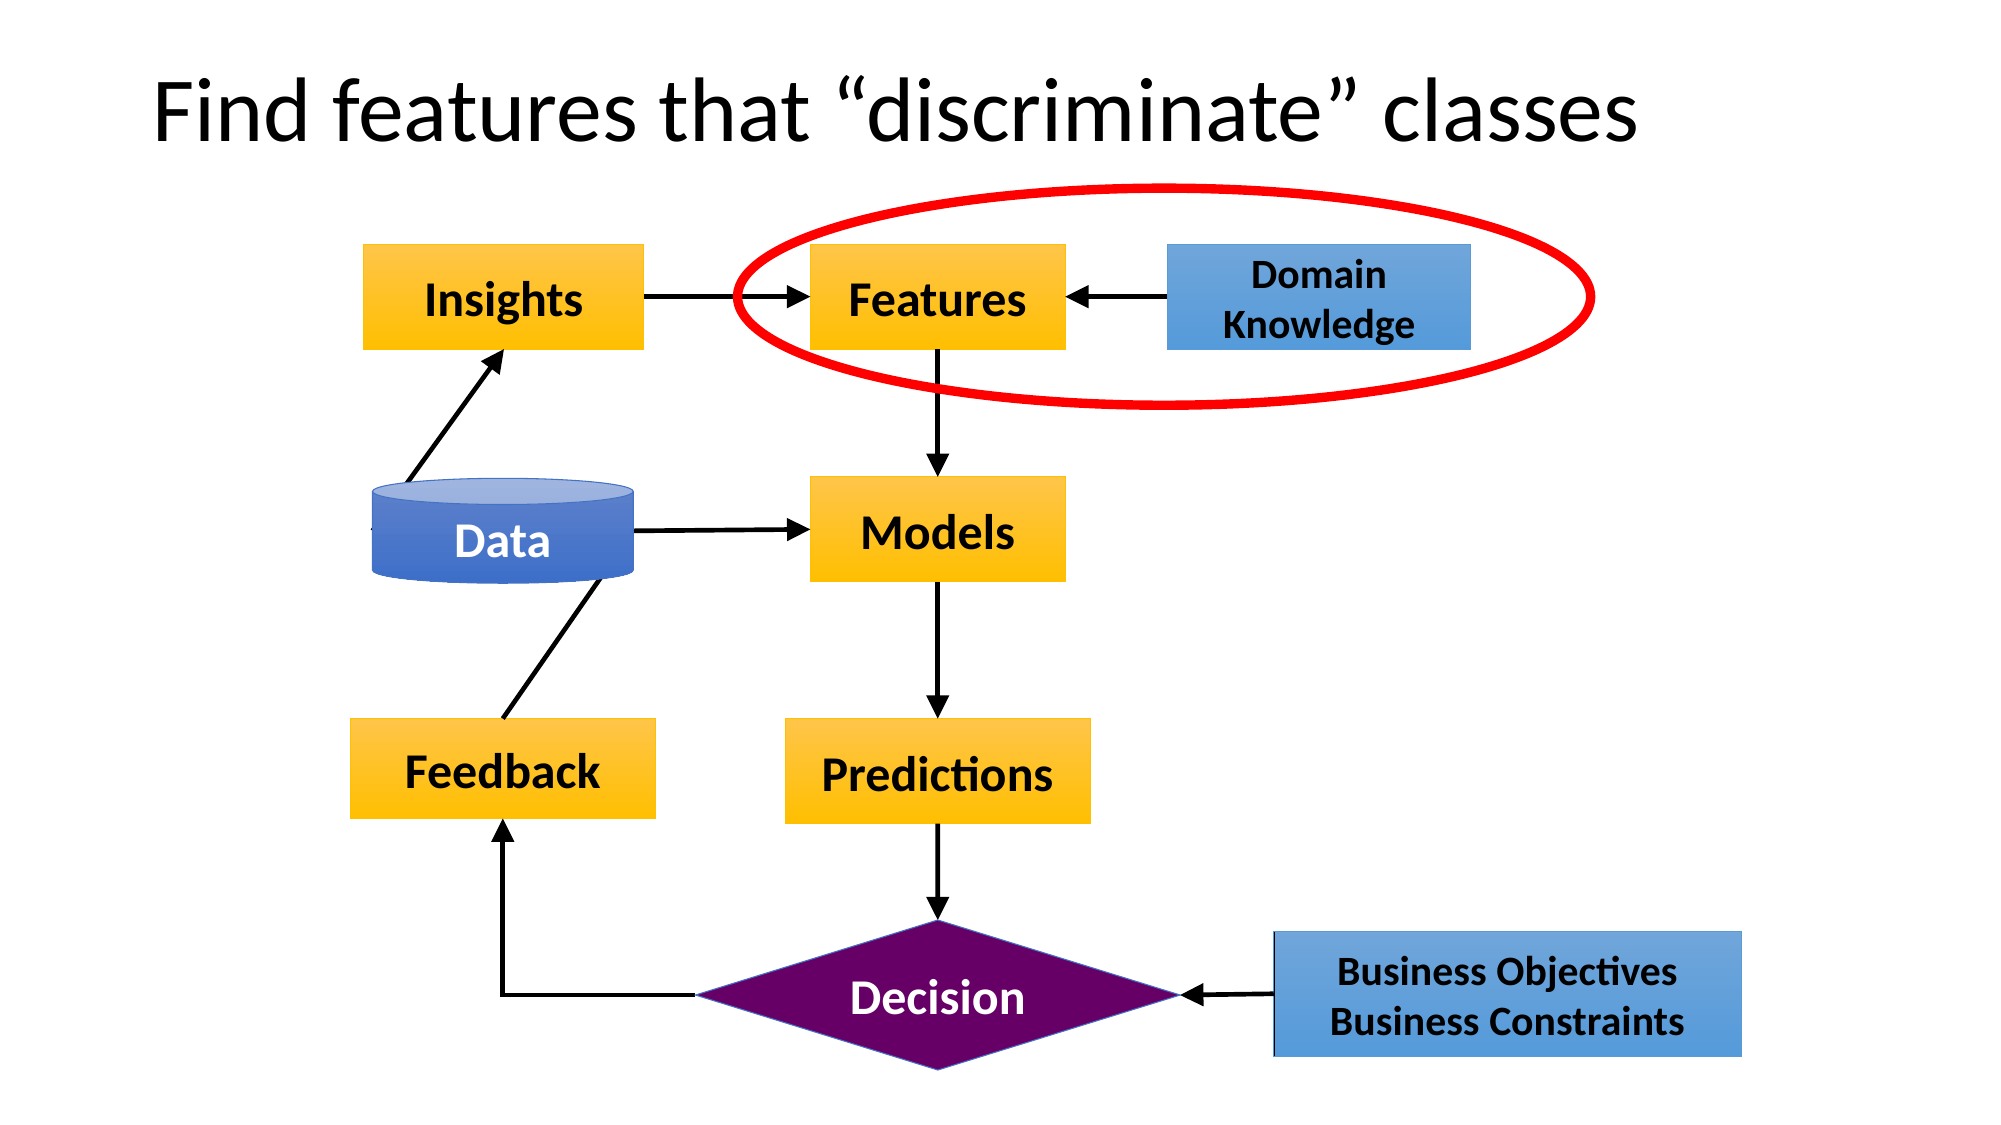

# Find features that “discriminate” classes

Insights
Features
Domain
Knowledge
Models
Data
Feedback
Predictions
Decision
Business Objectives
Business Constraints